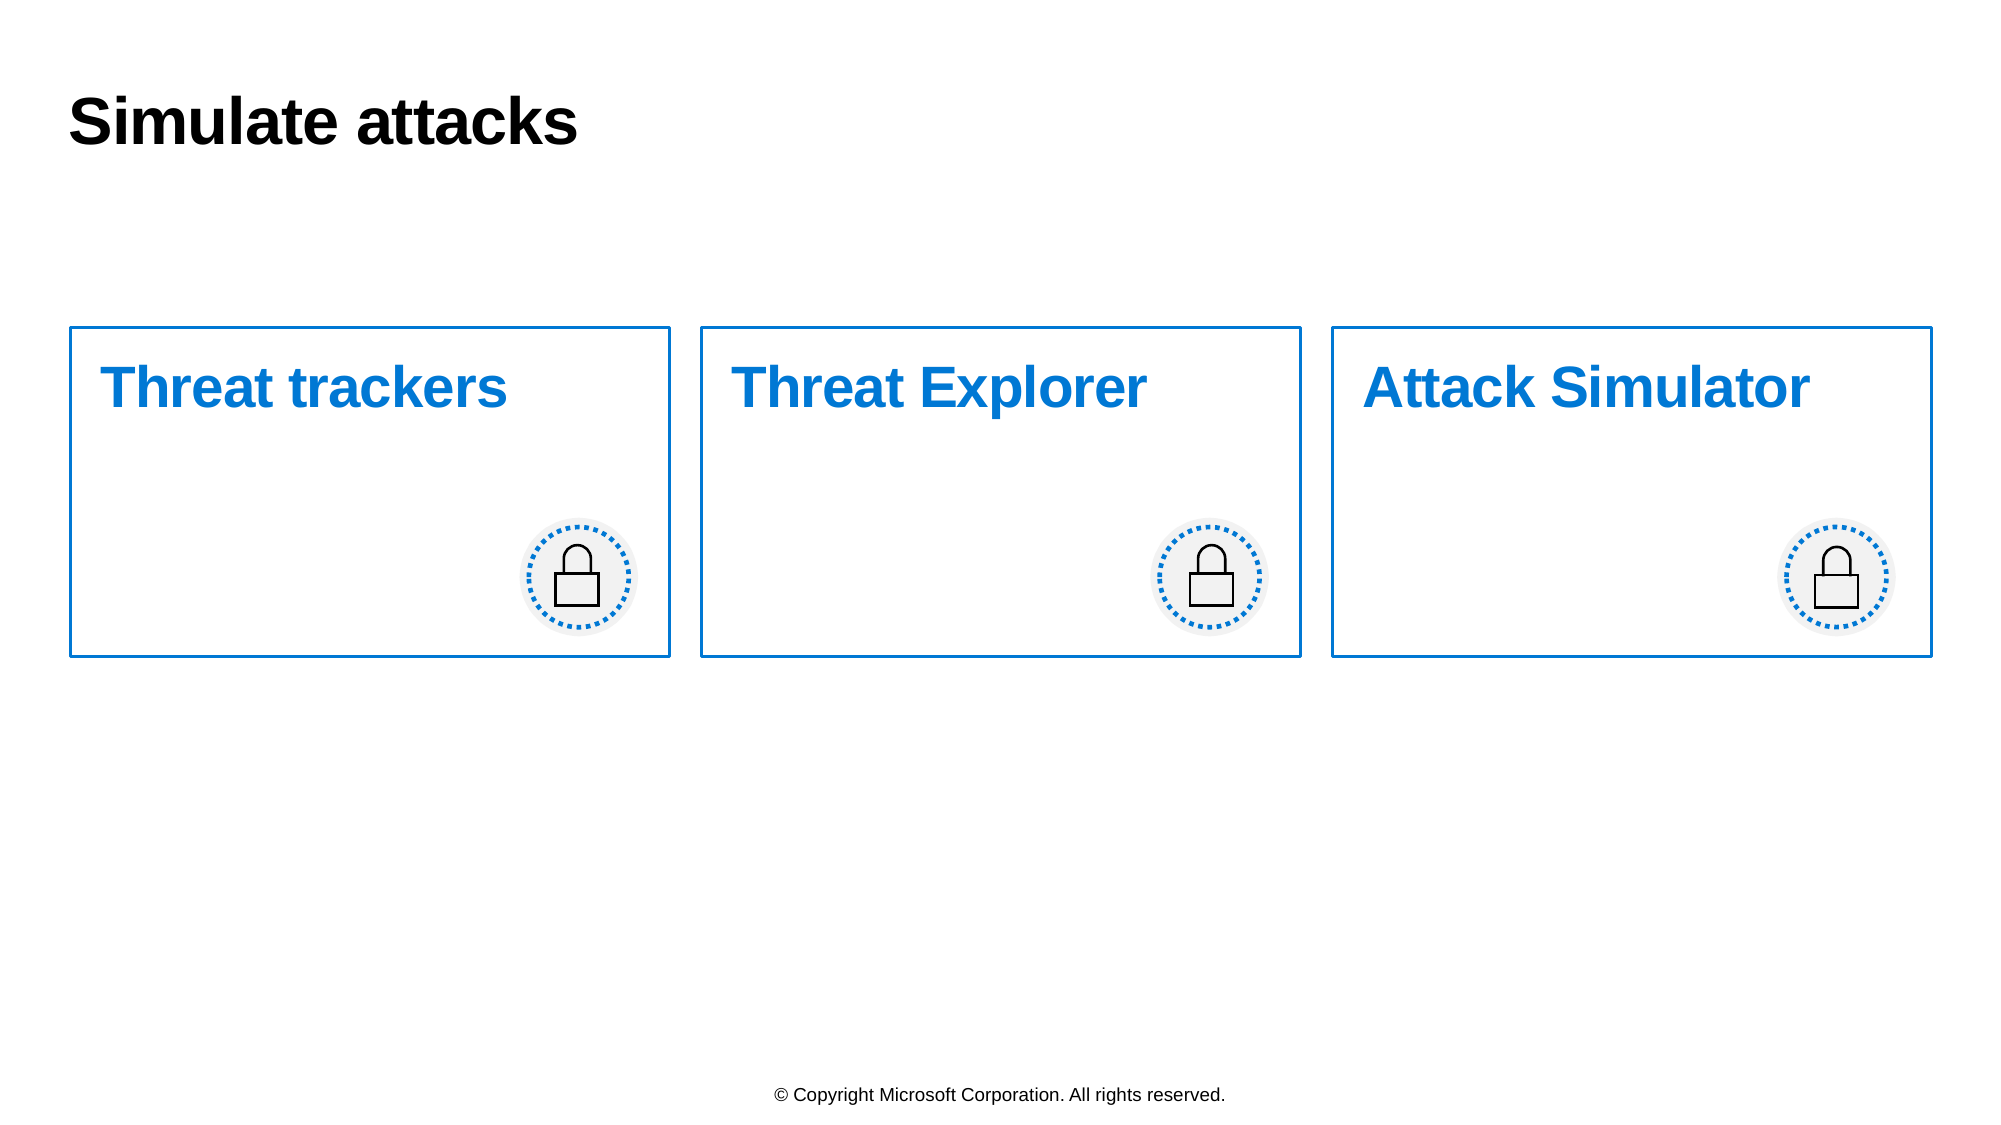

# Simulate attacks
Threat trackers
Threat Explorer
Attack Simulator